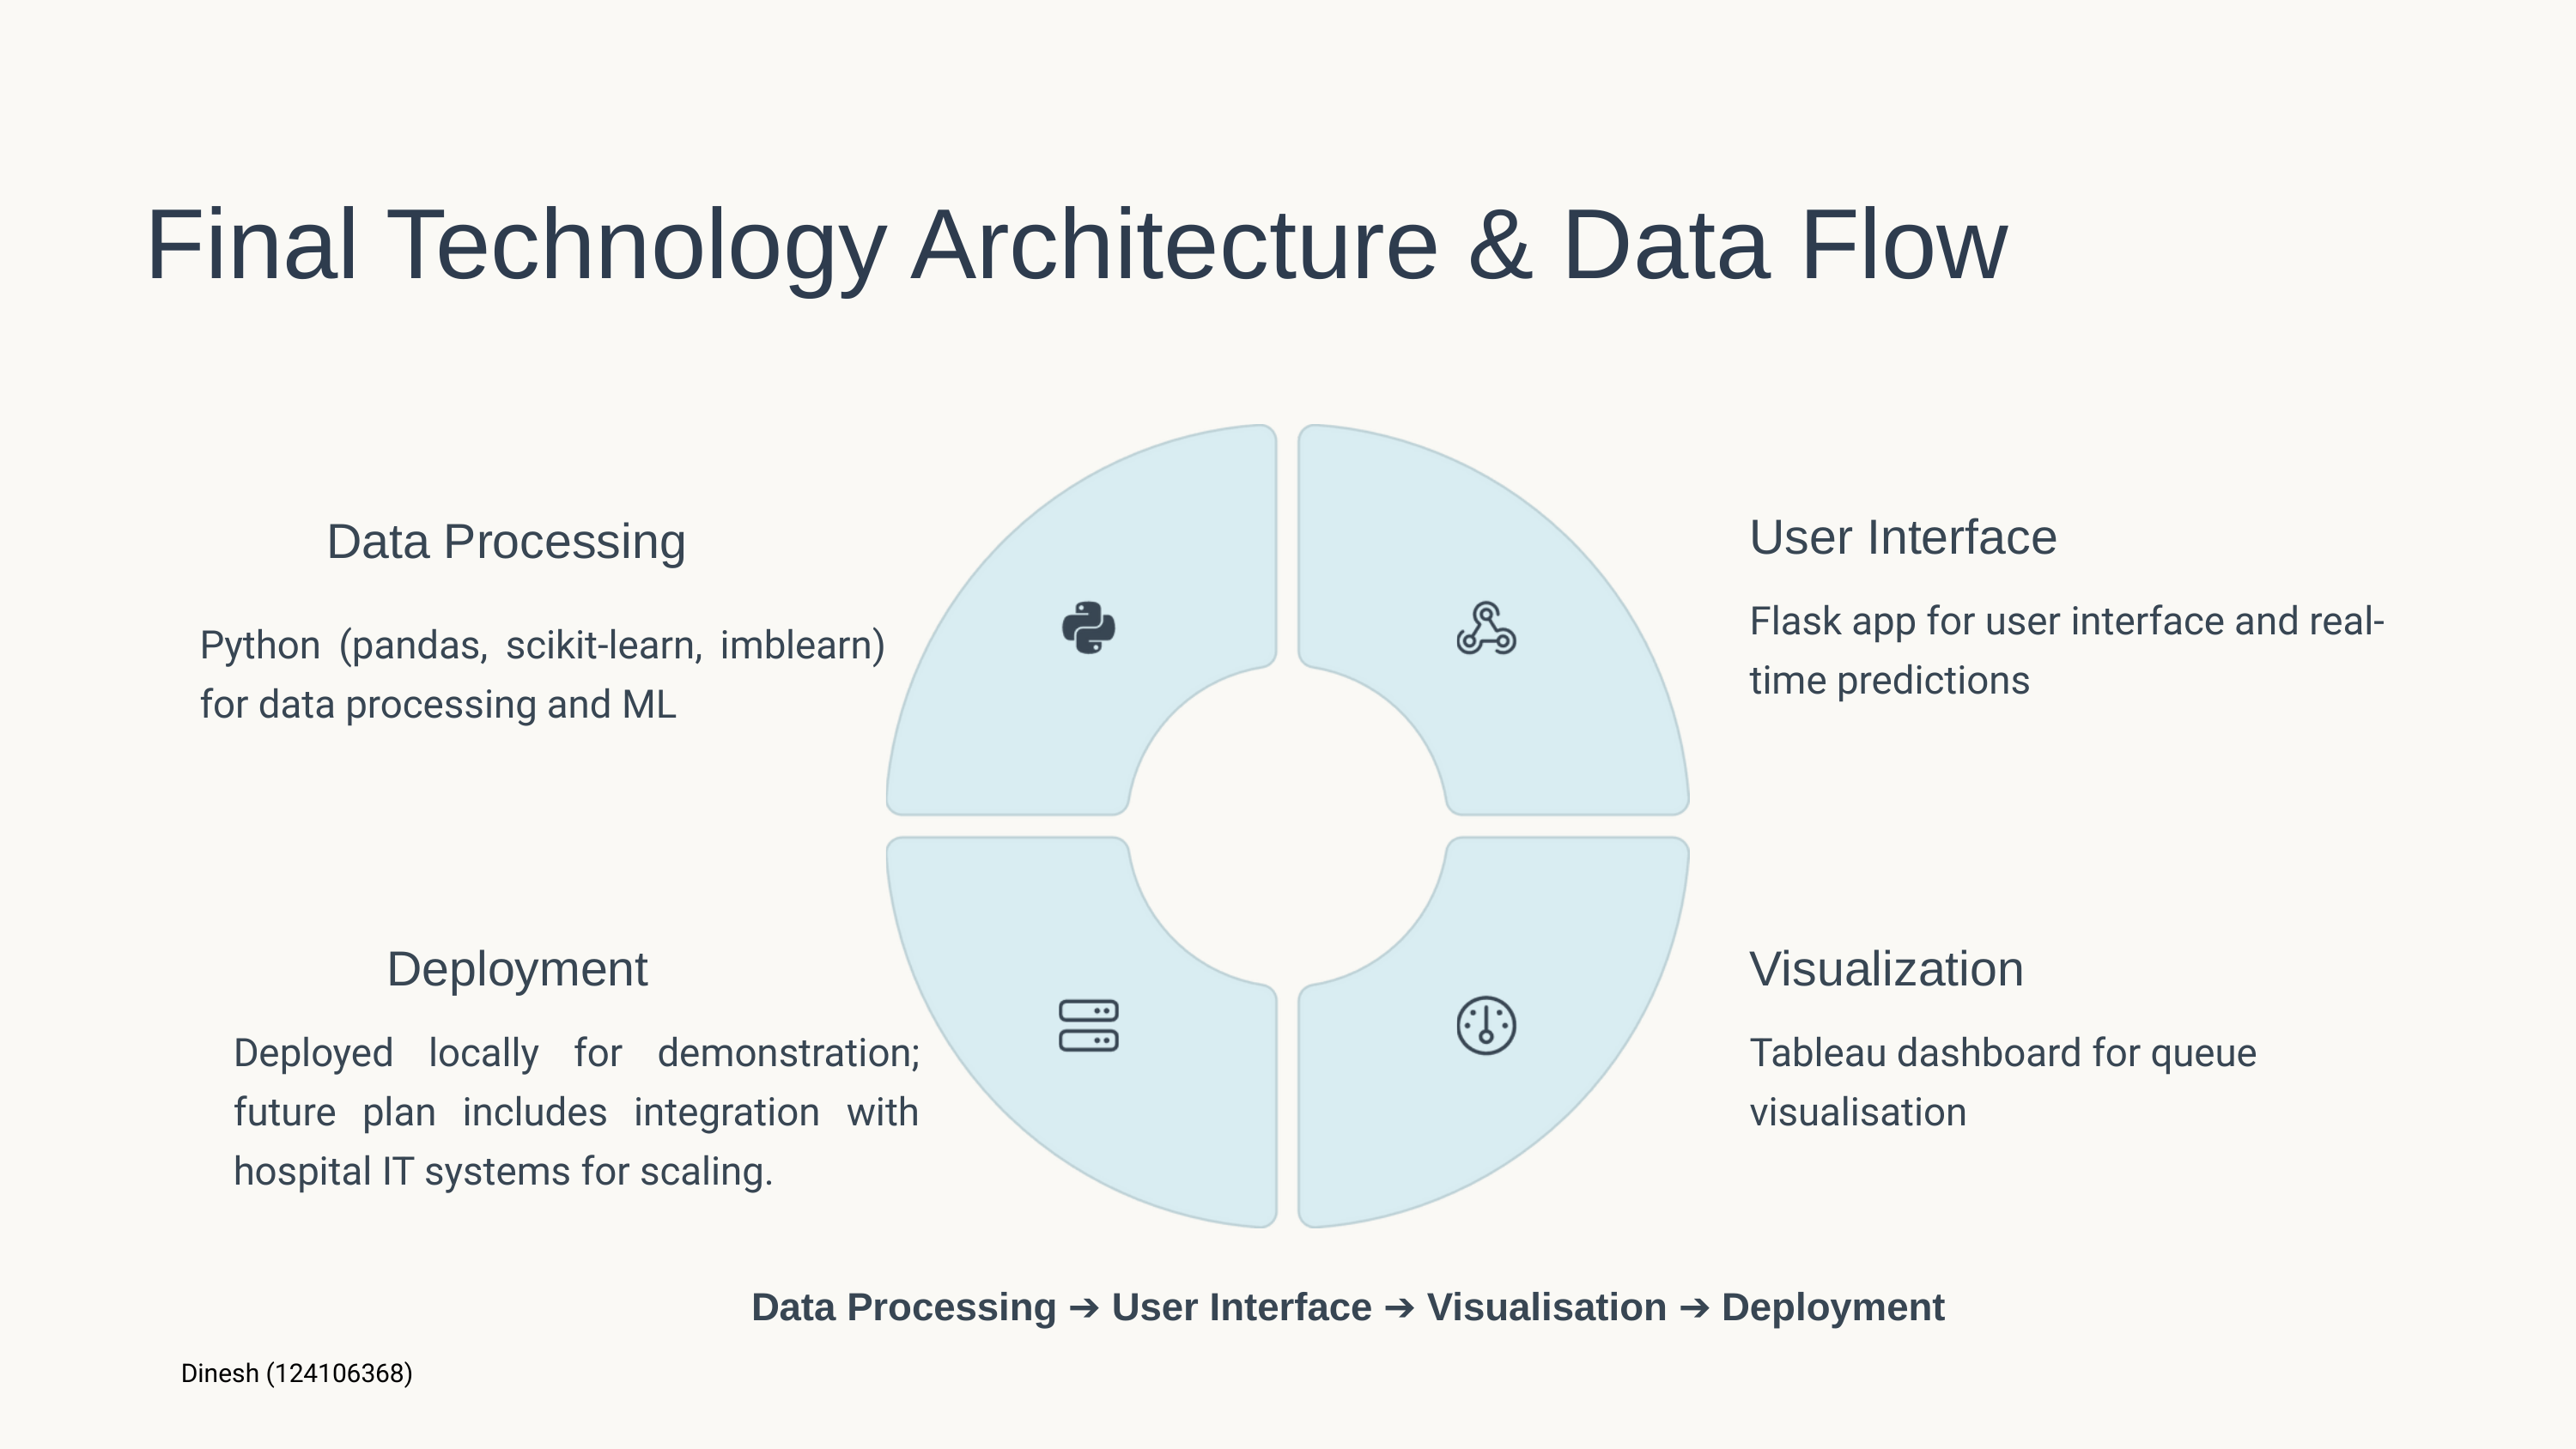

Final Technology Architecture & Data Flow

User Interface
Data Processing
Flask app for user interface and real-time predictions

Python (pandas, scikit-learn, imblearn) for data processing and ML
Deployment
Visualization

Deployed locally for demonstration; future plan includes integration with hospital IT systems for scaling.
Tableau dashboard for queue visualisation
Data Processing ➔ User Interface ➔ Visualisation ➔ Deployment
Dinesh (124106368)